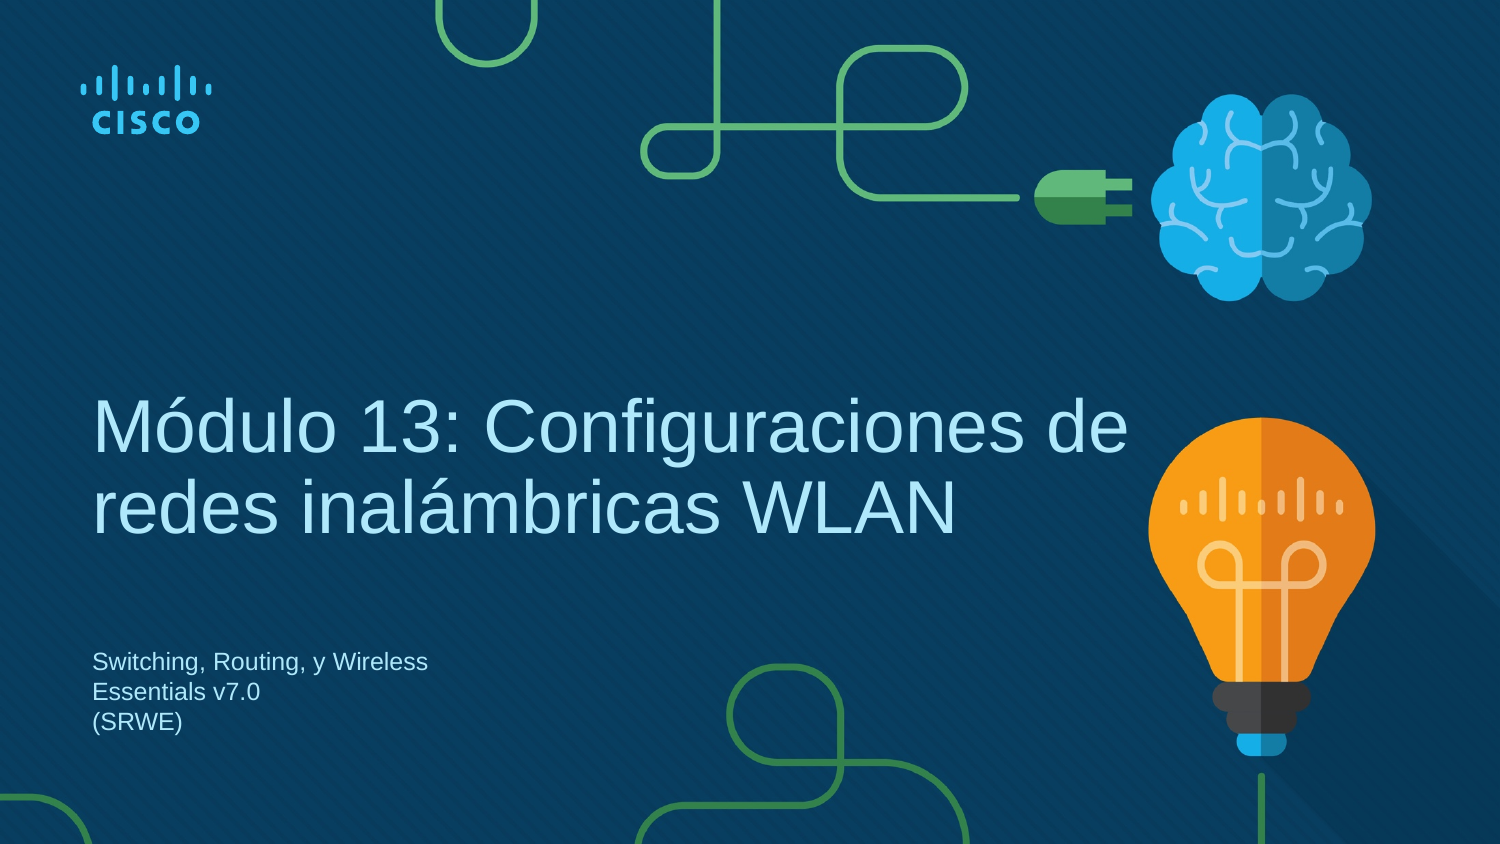

# Módulo 13: Configuraciones de redes inalámbricas WLAN
Switching, Routing, y Wireless Essentials v7.0
(SRWE)